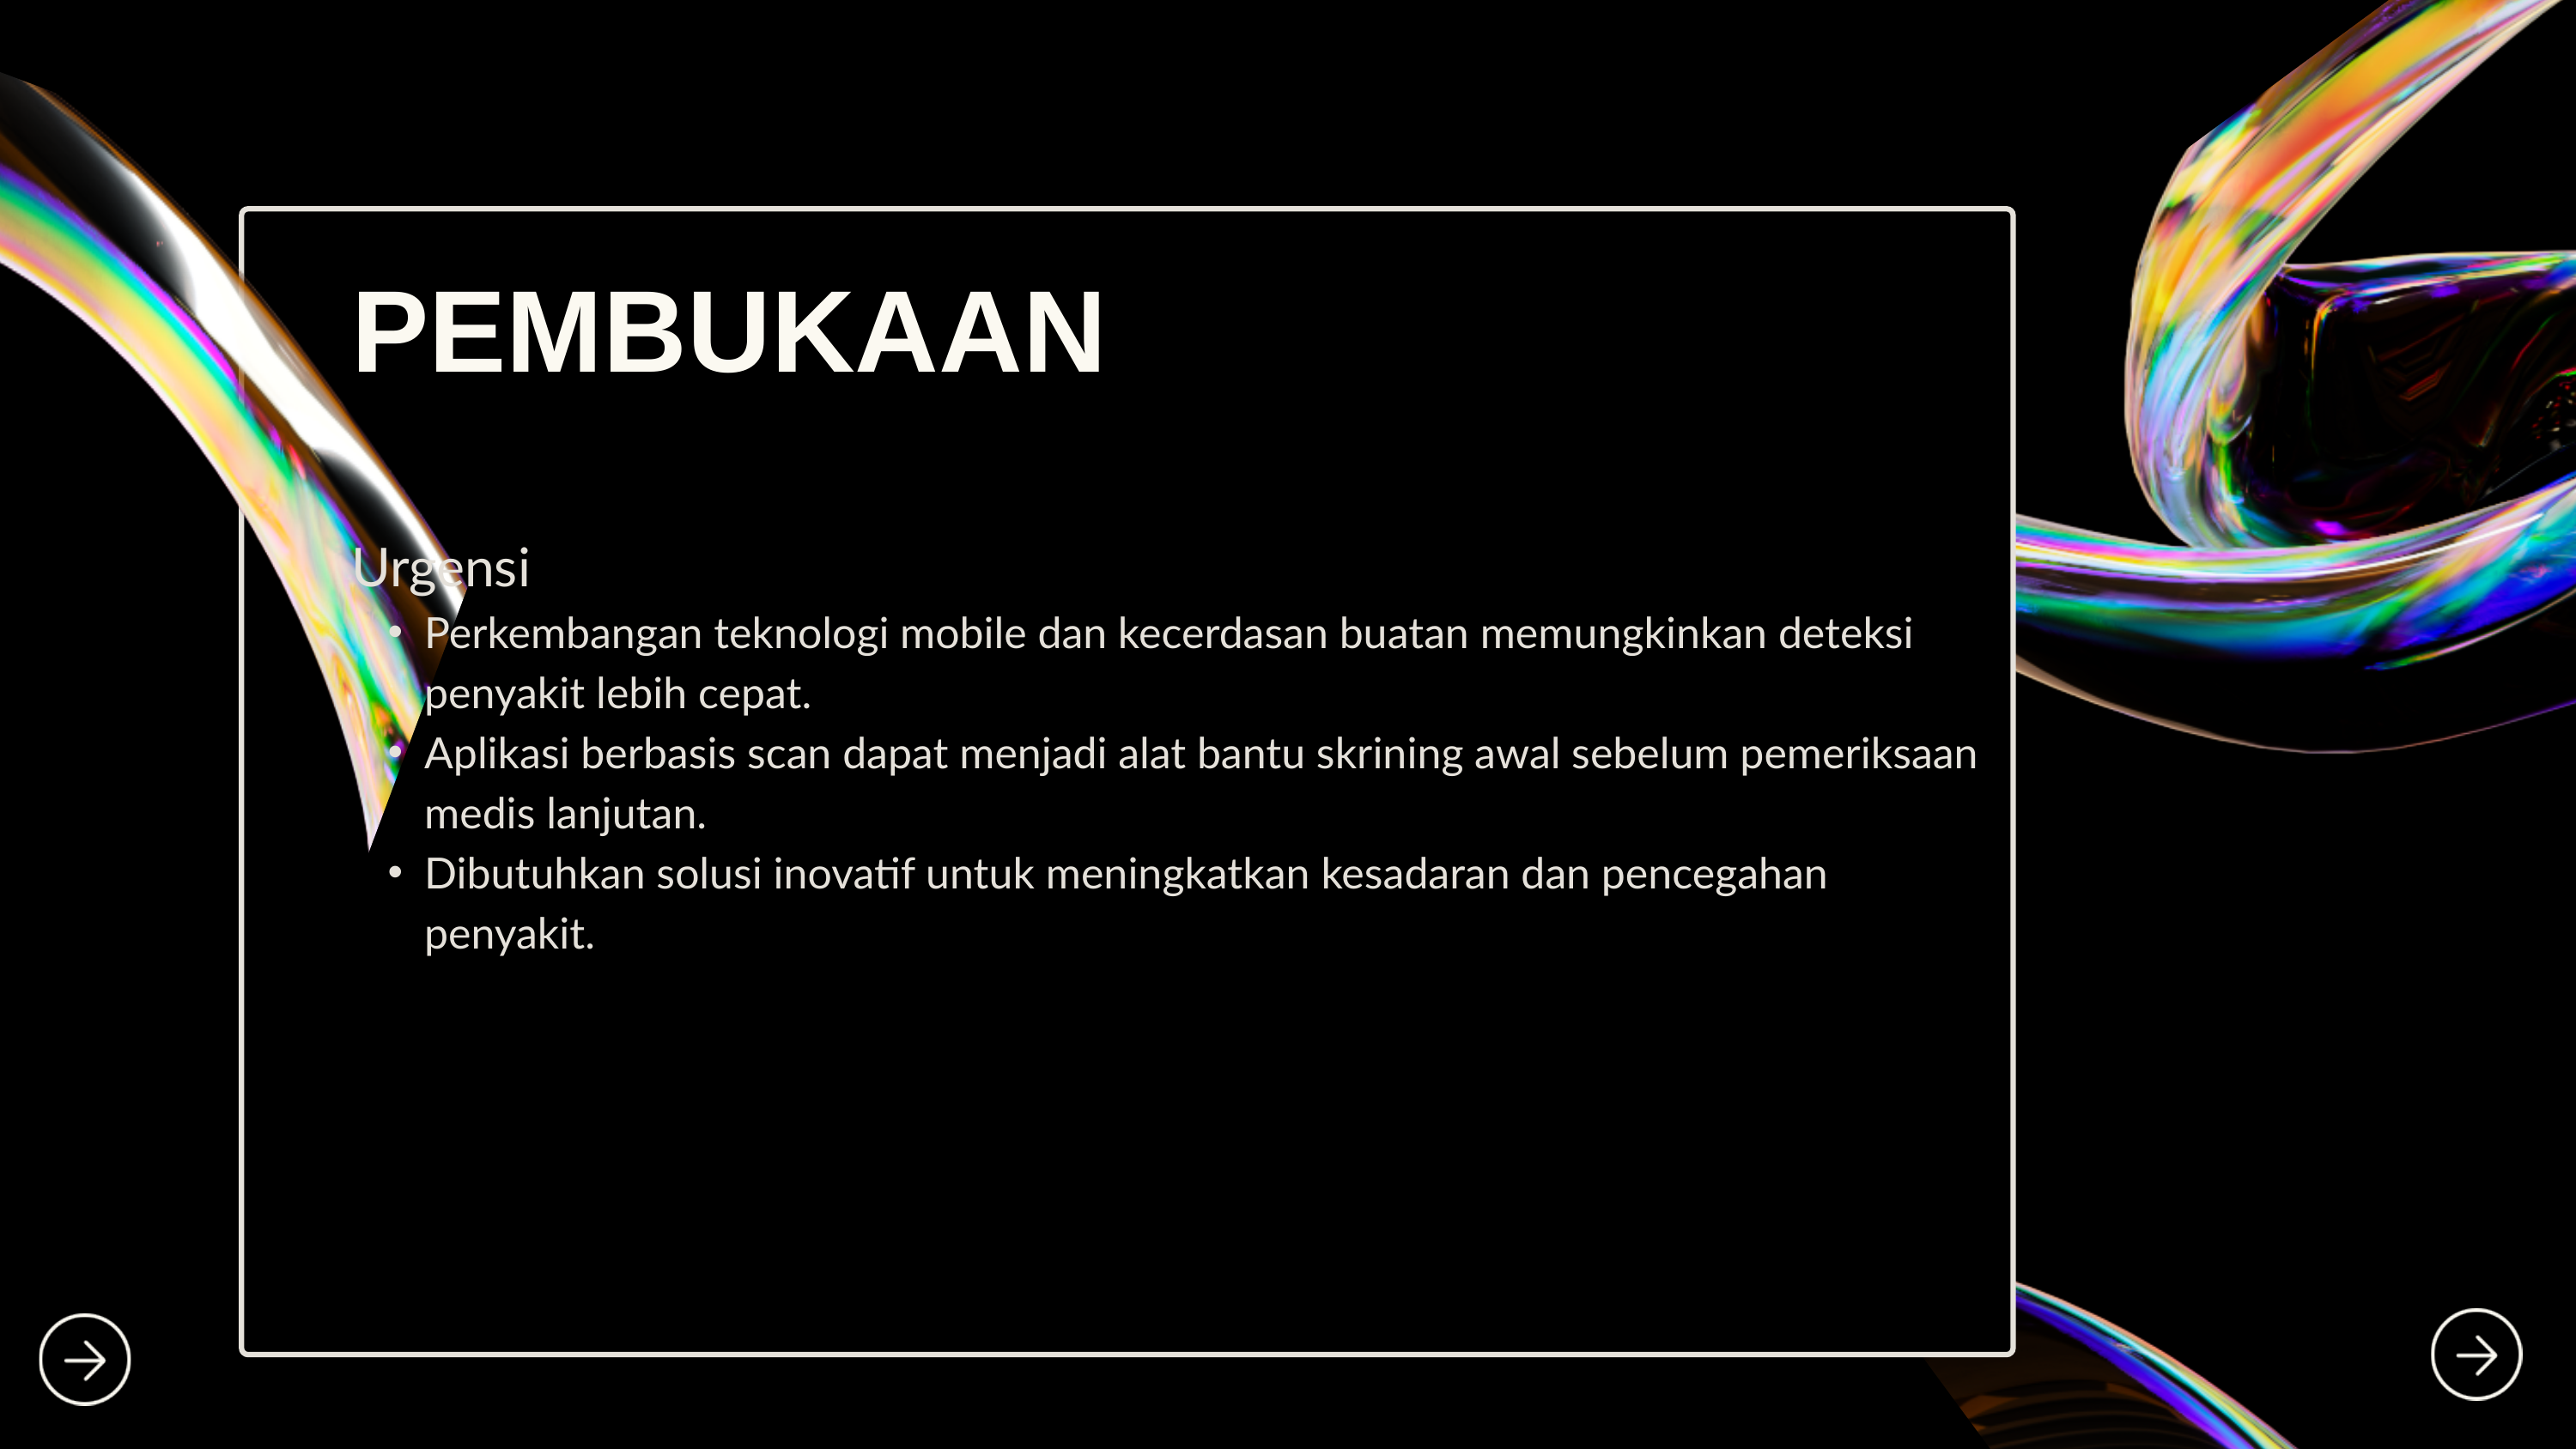

PEMBUKAAN
Urgensi
Perkembangan teknologi mobile dan kecerdasan buatan memungkinkan deteksi penyakit lebih cepat.
Aplikasi berbasis scan dapat menjadi alat bantu skrining awal sebelum pemeriksaan medis lanjutan.
Dibutuhkan solusi inovatif untuk meningkatkan kesadaran dan pencegahan penyakit.